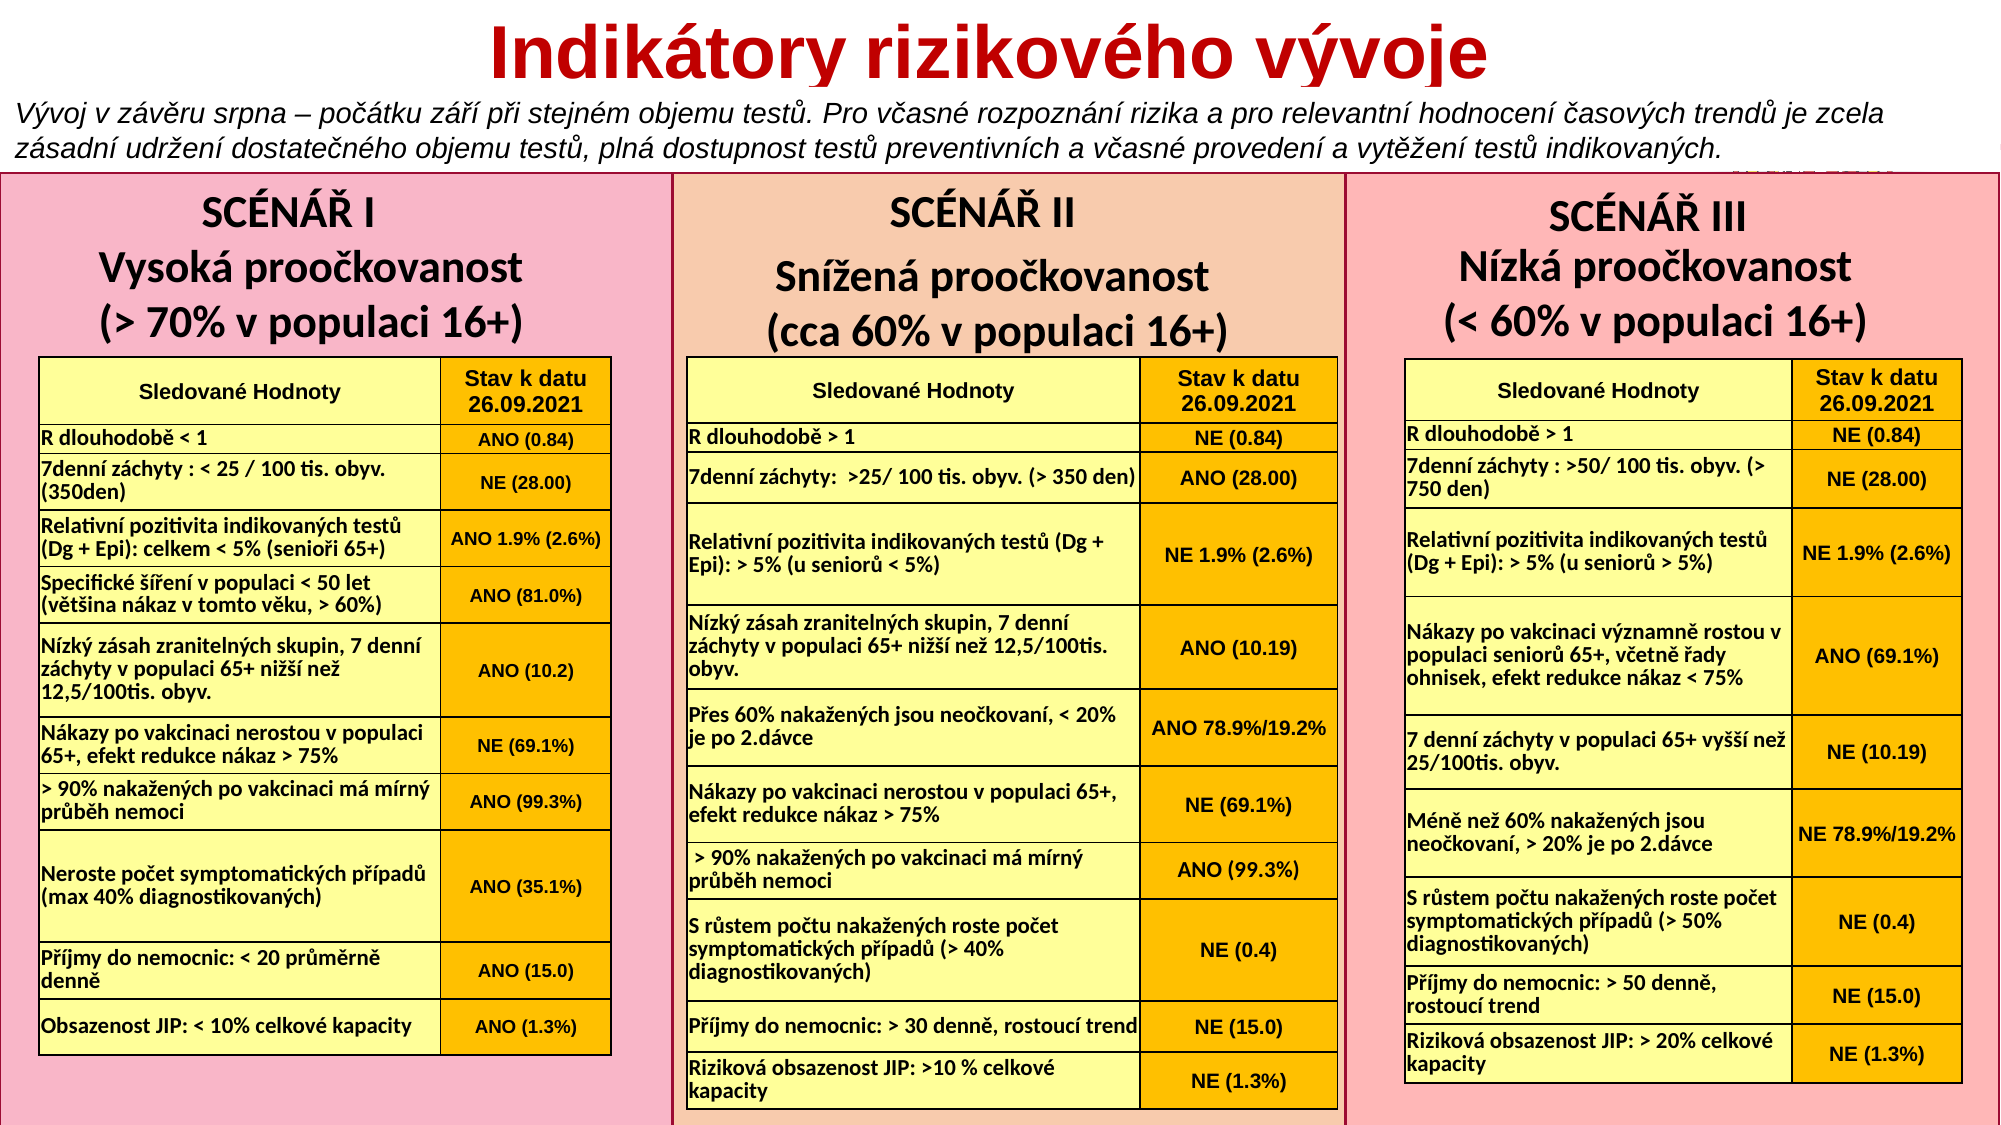

Indikátory rizikového vývoje
Vývoj v závěru srpna – počátku září při stejném objemu testů. Pro včasné rozpoznání rizika a pro relevantní hodnocení časových trendů je zcela zásadní udržení dostatečného objemu testů, plná dostupnost testů preventivních a včasné provedení a vytěžení testů indikovaných.

SCÉNÁŘ I
SCÉNÁŘ II
SCÉNÁŘ III
Nízká proočkovanost (< 60% v populaci 16+)
Vysoká proočkovanost (> 70% v populaci 16+)
Snížená proočkovanost
(cca 60% v populaci 16+)
| Sledované Hodnoty | Stav k datu 26.09.2021 |
| --- | --- |
| R dlouhodobě < 1 | ANO (0.84) |
| 7denní záchyty : < 25 / 100 tis. obyv. (350den) | NE (28.00) |
| Relativní pozitivita indikovaných testů (Dg + Epi): celkem < 5% (senioři 65+) | ANO 1.9% (2.6%) |
| Specifické šíření v populaci < 50 let (většina nákaz v tomto věku, > 60%) | ANO (81.0%) |
| Nízký zásah zranitelných skupin, 7 denní záchyty v populaci 65+ nižší než 12,5/100tis. obyv. | ANO (10.2) |
| Nákazy po vakcinaci nerostou v populaci 65+, efekt redukce nákaz > 75% | NE (69.1%) |
| > 90% nakažených po vakcinaci má mírný průběh nemoci | ANO (99.3%) |
| Neroste počet symptomatických případů (max 40% diagnostikovaných) | ANO (35.1%) |
| Příjmy do nemocnic: < 20 průměrně denně | ANO (15.0) |
| Obsazenost JIP: < 10% celkové kapacity | ANO (1.3%) |
| Sledované Hodnoty | Stav k datu 26.09.2021 |
| --- | --- |
| R dlouhodobě > 1 | NE (0.84) |
| 7denní záchyty: >25/ 100 tis. obyv. (> 350 den) | ANO (28.00) |
| Relativní pozitivita indikovaných testů (Dg + Epi): > 5% (u seniorů < 5%) | NE 1.9% (2.6%) |
| Nízký zásah zranitelných skupin, 7 denní záchyty v populaci 65+ nižší než 12,5/100tis. obyv. | ANO (10.19) |
| Přes 60% nakažených jsou neočkovaní, < 20% je po 2.dávce | ANO 78.9%/19.2% |
| Nákazy po vakcinaci nerostou v populaci 65+, efekt redukce nákaz > 75% | NE (69.1%) |
| > 90% nakažených po vakcinaci má mírný průběh nemoci | ANO (99.3%) |
| S růstem počtu nakažených roste počet symptomatických případů (> 40% diagnostikovaných) | NE (0.4) |
| Příjmy do nemocnic: > 30 denně, rostoucí trend | NE (15.0) |
| Riziková obsazenost JIP: >10 % celkové kapacity | NE (1.3%) |
| Sledované Hodnoty | Stav k datu 26.09.2021 |
| --- | --- |
| R dlouhodobě > 1 | NE (0.84) |
| 7denní záchyty : >50/ 100 tis. obyv. (> 750 den) | NE (28.00) |
| Relativní pozitivita indikovaných testů (Dg + Epi): > 5% (u seniorů > 5%) | NE 1.9% (2.6%) |
| Nákazy po vakcinaci významně rostou v populaci seniorů 65+, včetně řady ohnisek, efekt redukce nákaz < 75% | ANO (69.1%) |
| 7 denní záchyty v populaci 65+ vyšší než 25/100tis. obyv. | NE (10.19) |
| Méně než 60% nakažených jsou neočkovaní, > 20% je po 2.dávce | NE 78.9%/19.2% |
| S růstem počtu nakažených roste počet symptomatických případů (> 50% diagnostikovaných) | NE (0.4) |
| Příjmy do nemocnic: > 50 denně, rostoucí trend | NE (15.0) |
| Riziková obsazenost JIP: > 20% celkové kapacity | NE (1.3%) |